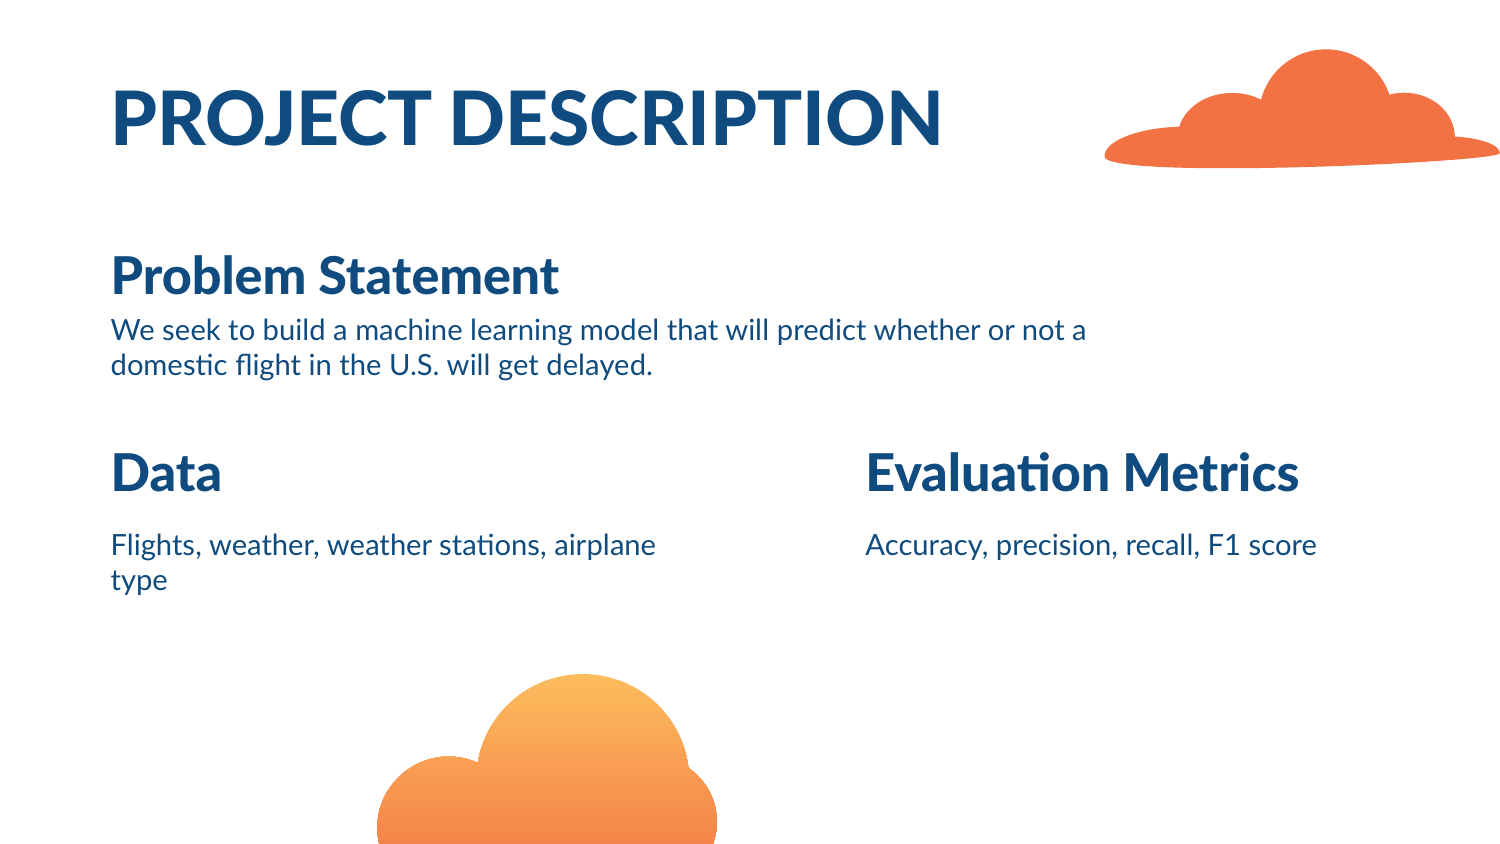

# PROJECT DESCRIPTION
Problem Statement
We seek to build a machine learning model that will predict whether or not a domestic flight in the U.S. will get delayed.
Data
Evaluation Metrics
Flights, weather, weather stations, airplane type
Accuracy, precision, recall, F1 score